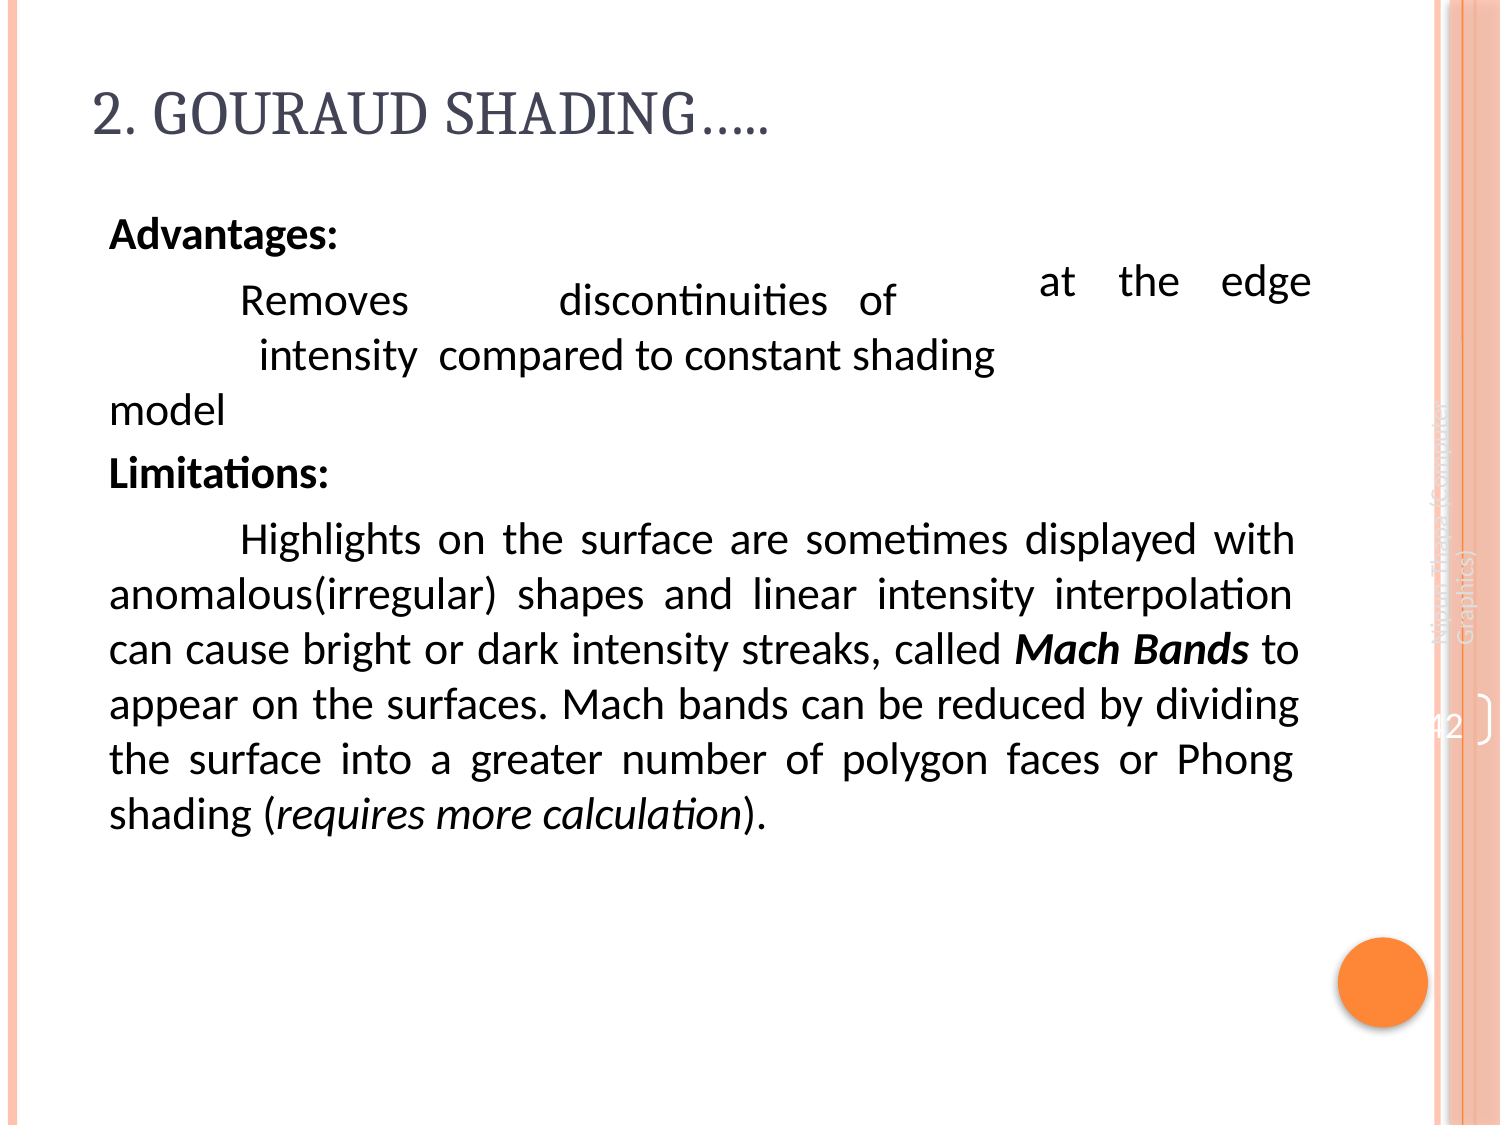

# 2. Gouraud Shading…..
Advantages:
Removes	discontinuities	of	intensity  compared to constant shading model
at	the	edge
Nipun Thapa (Computer Graphics)
Limitations:
Highlights on the surface are sometimes displayed with  anomalous(irregular) shapes and linear intensity interpolation  can cause bright or dark intensity streaks, called Mach Bands to  appear on the surfaces. Mach bands can be reduced by dividing  the surface into a greater number of polygon faces or Phong  shading (requires more calculation).

42